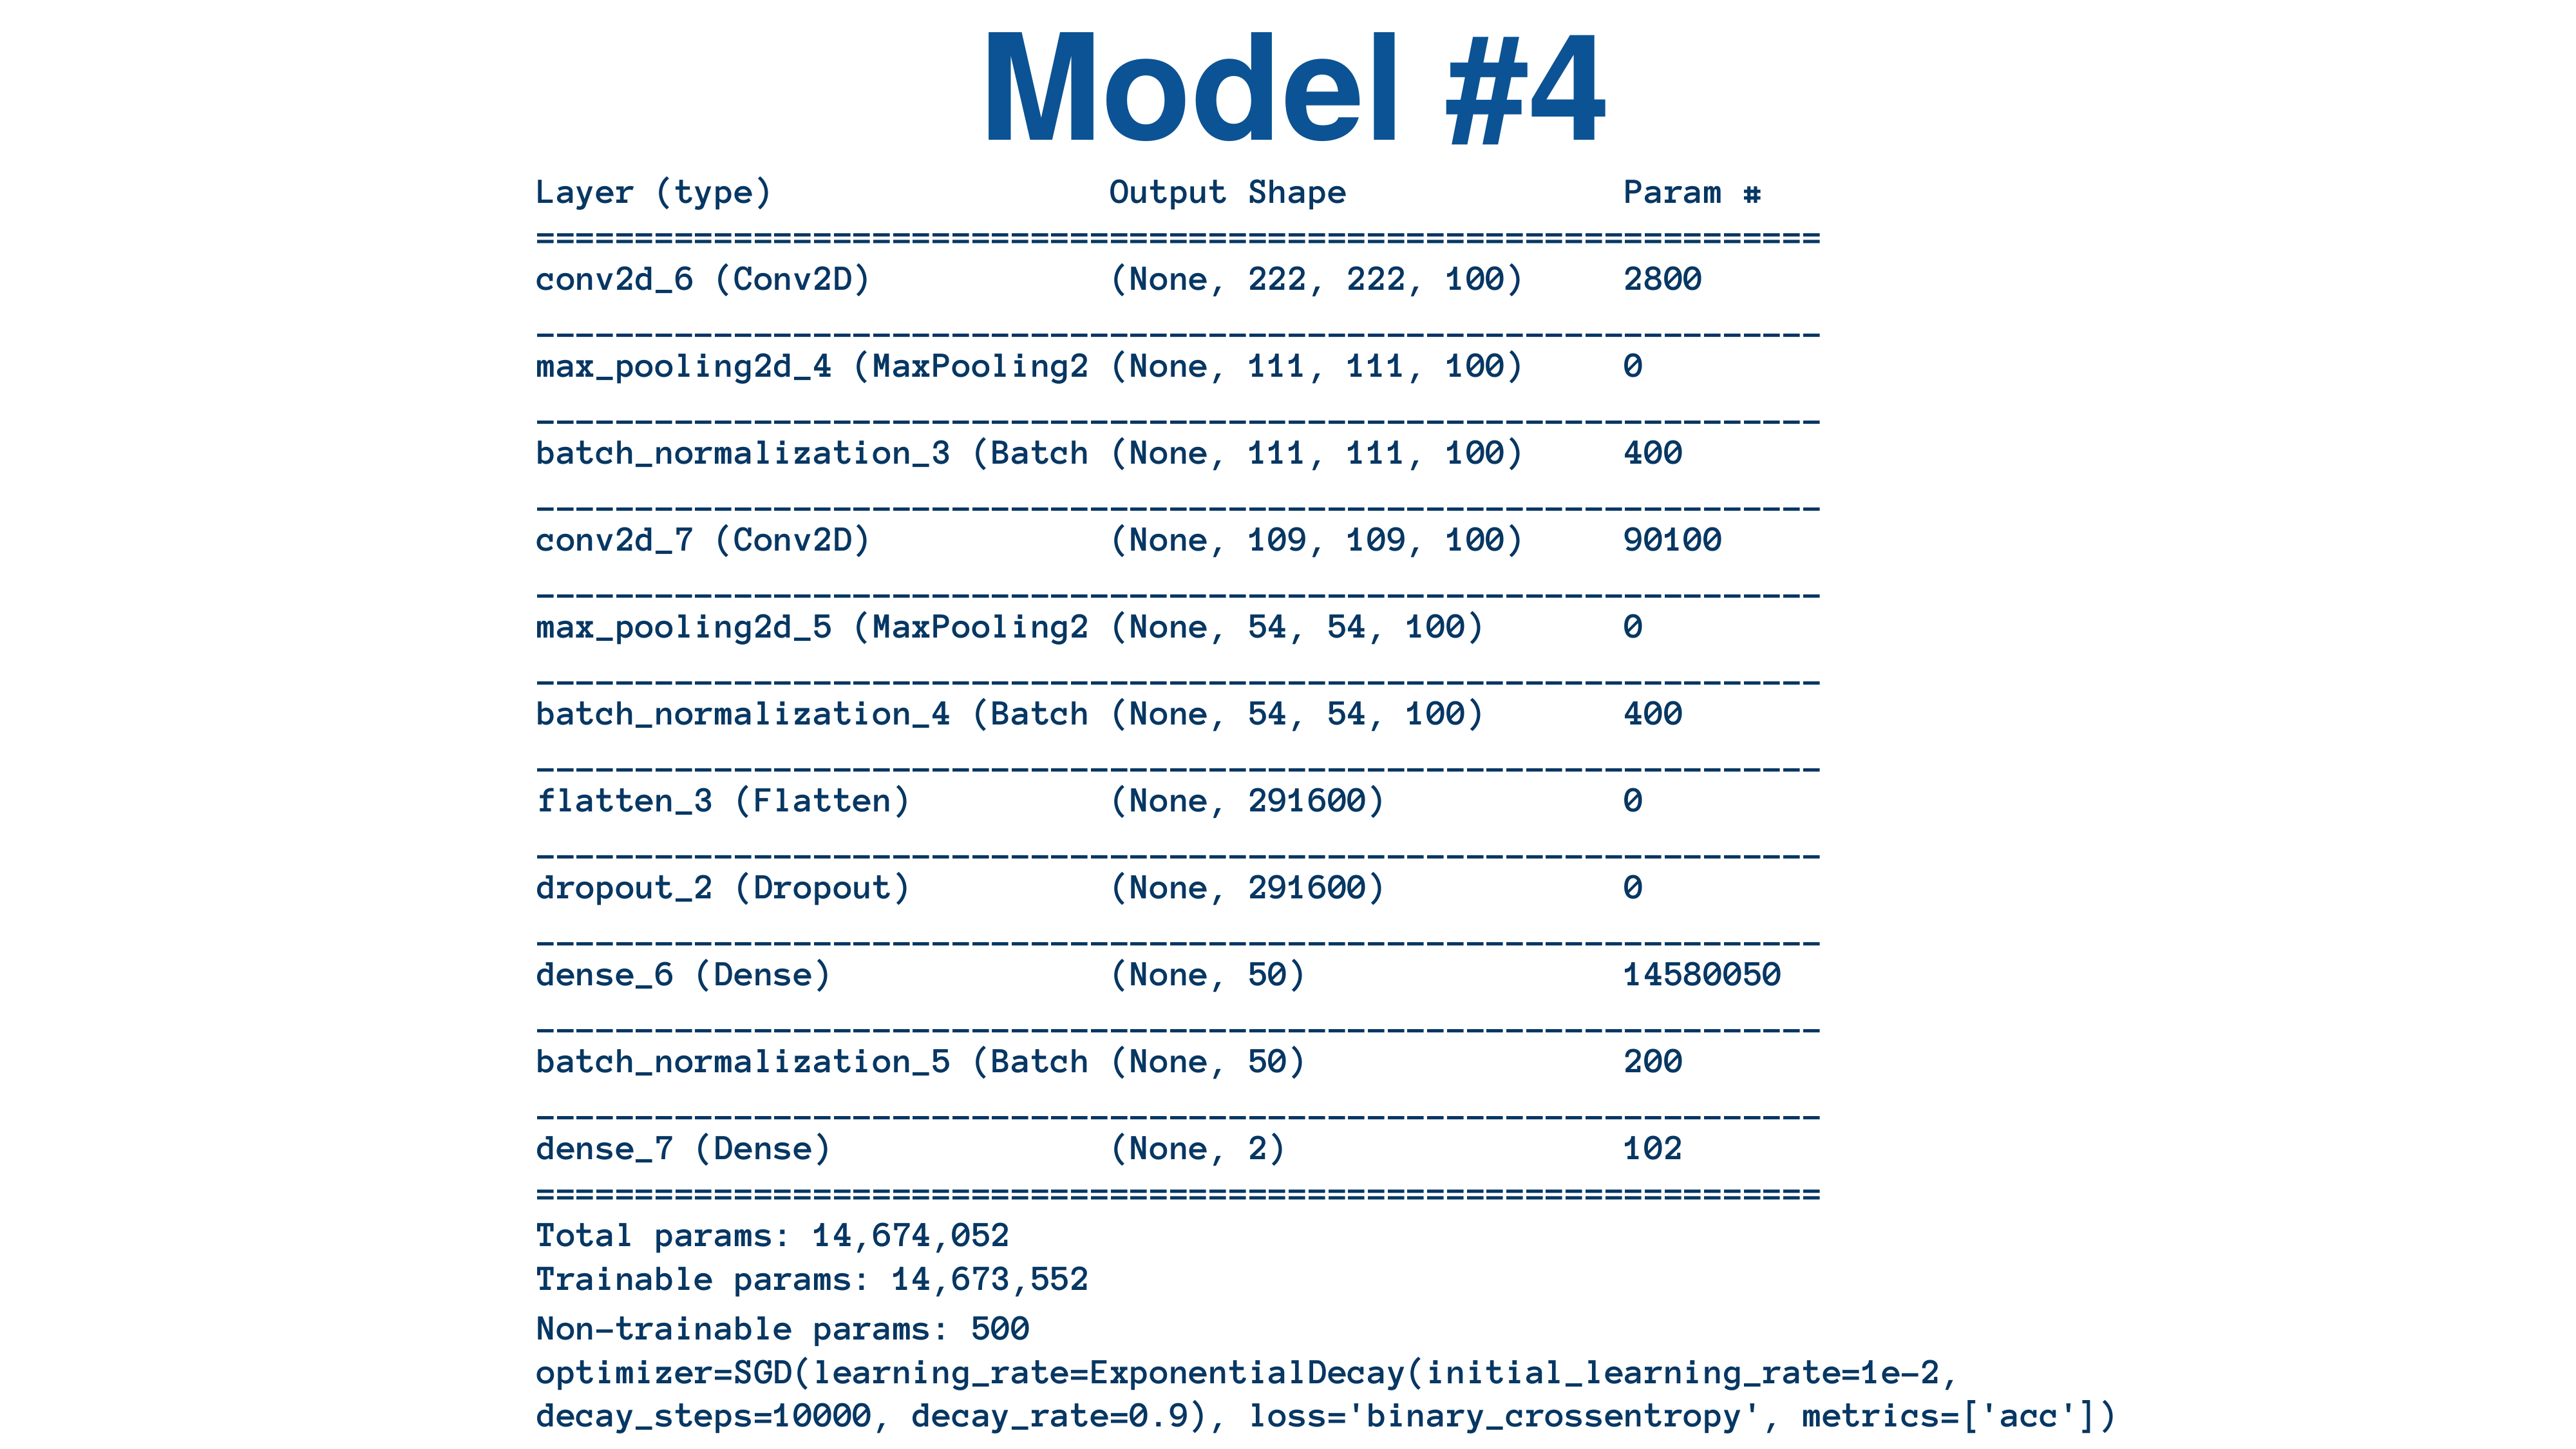

Model #4
Layer (type)                 Output Shape              Param #
=================================================================
conv2d_6 (Conv2D)            (None, 222, 222, 100)     2800
_________________________________________________________________
max_pooling2d_4 (MaxPooling2 (None, 111, 111, 100)     0
_________________________________________________________________
batch_normalization_3 (Batch (None, 111, 111, 100)     400
_________________________________________________________________
conv2d_7 (Conv2D)            (None, 109, 109, 100)     90100
_________________________________________________________________
max_pooling2d_5 (MaxPooling2 (None, 54, 54, 100)       0
_________________________________________________________________
batch_normalization_4 (Batch (None, 54, 54, 100)       400
_________________________________________________________________
flatten_3 (Flatten)          (None, 291600)            0
_________________________________________________________________
dropout_2 (Dropout)          (None, 291600)            0
_________________________________________________________________
dense_6 (Dense)              (None, 50)                14580050
_________________________________________________________________
batch_normalization_5 (Batch (None, 50)                200
_________________________________________________________________
dense_7 (Dense)              (None, 2)                 102
=================================================================
Total params: 14,674,052
Trainable params: 14,673,552
Non-trainable params: 500
optimizer=SGD(learning_rate=ExponentialDecay(initial_learning_rate=1e-2, decay_steps=10000, decay_rate=0.9), loss='binary_crossentropy', metrics=['acc'])